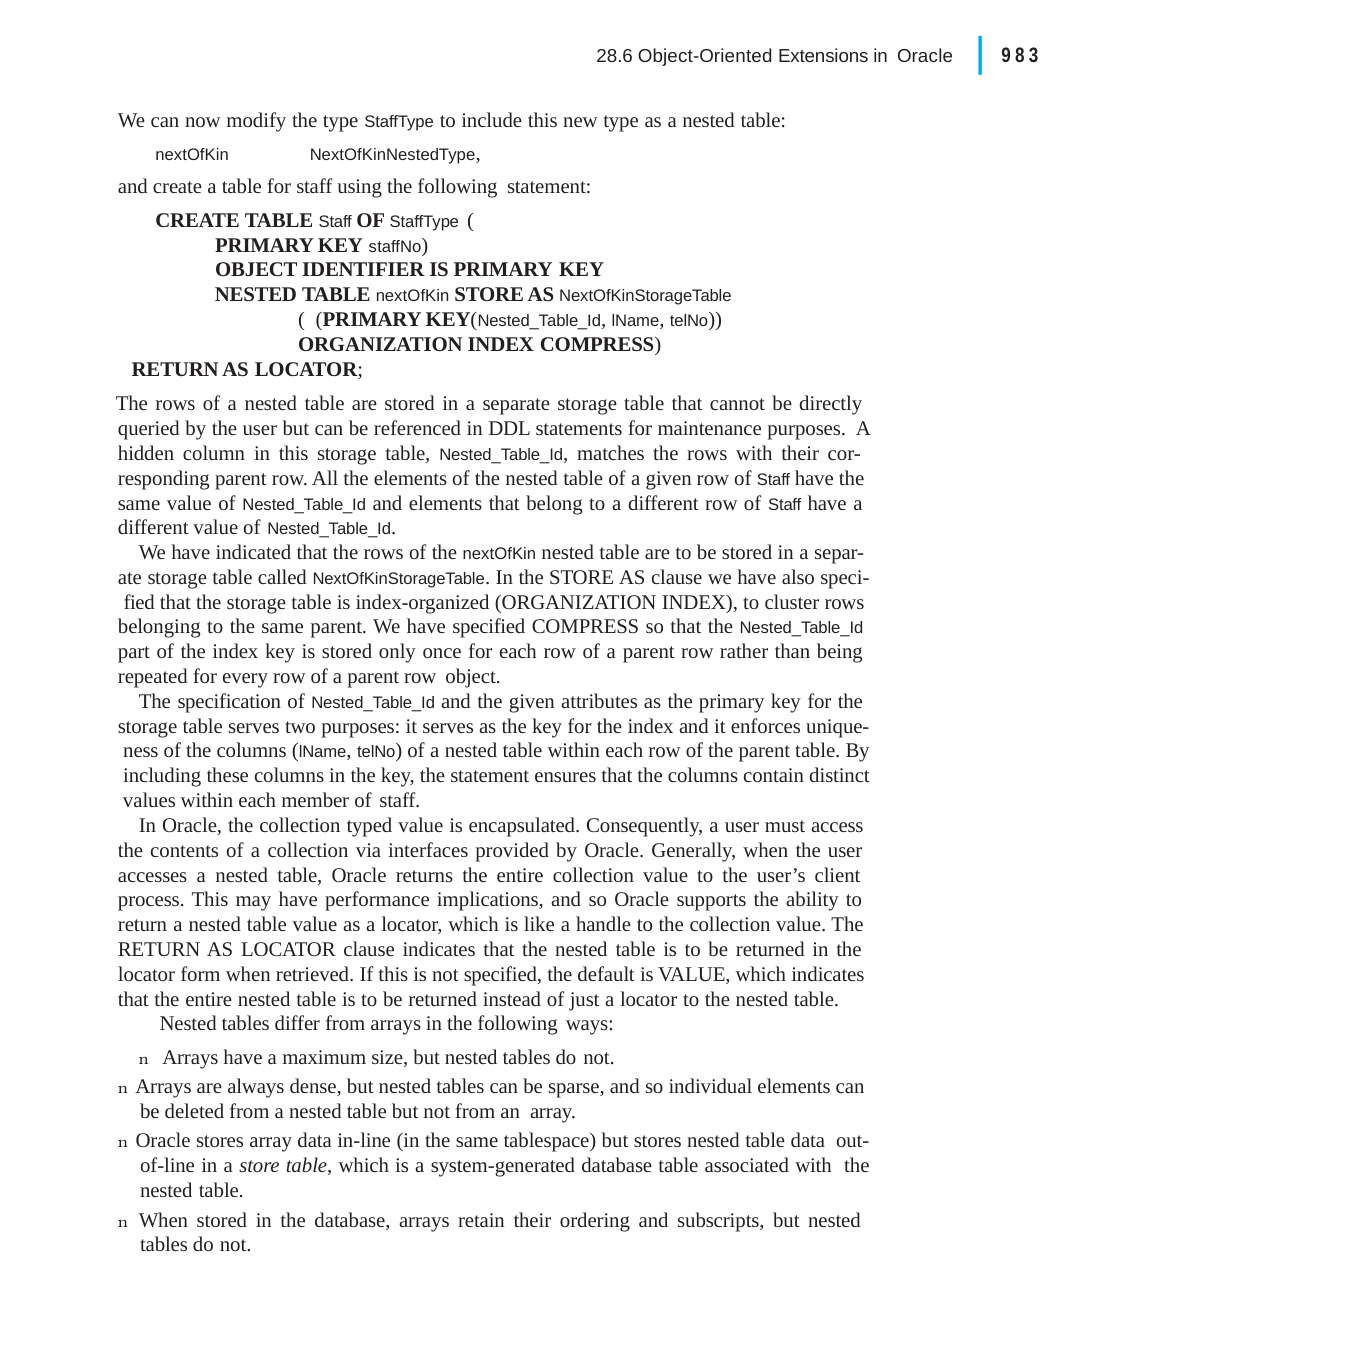

|
983
28.6 Object-Oriented Extensions in Oracle
We can now modify the type StaffType to include this new type as a nested table:
nextOfKin	NextOfKinNestedType,
and create a table for staff using the following statement:
CREATE TABLE Staff OF StaffType (
PRIMARY KEY staffNo)
OBJECT IDENTIFIER IS PRIMARY KEY
NESTED TABLE nextOfKin STORE AS NextOfKinStorageTable (  (PRIMARY KEY(Nested_Table_Id, lName, telNo))  ORGANIZATION INDEX COMPRESS)
RETURN AS LOCATOR;
The rows of a nested table are stored in a separate storage table that cannot be directly  queried by the user but can be referenced in DDL statements for maintenance purposes.  A hidden column in this storage table, Nested_Table_Id, matches the rows with their cor-  responding parent row. All the elements of the nested table of a given row of Staff have the  same value of Nested_Table_Id and elements that belong to a different row of Staff have a  different value of Nested_Table_Id.
We have indicated that the rows of the nextOfKin nested table are to be stored in a separ-  ate storage table called NextOfKinStorageTable. In the STORE AS clause we have also speci-  fied that the storage table is index-organized (ORGANIZATION INDEX), to cluster rows  belonging to the same parent. We have specified COMPRESS so that the Nested_Table_Id  part of the index key is stored only once for each row of a parent row rather than being  repeated for every row of a parent row object.
The specification of Nested_Table_Id and the given attributes as the primary key for the  storage table serves two purposes: it serves as the key for the index and it enforces unique-  ness of the columns (lName, telNo) of a nested table within each row of the parent table. By  including these columns in the key, the statement ensures that the columns contain distinct  values within each member of staff.
In Oracle, the collection typed value is encapsulated. Consequently, a user must access  the contents of a collection via interfaces provided by Oracle. Generally, when the user  accesses a nested table, Oracle returns the entire collection value to the user’s client  process. This may have performance implications, and so Oracle supports the ability to  return a nested table value as a locator, which is like a handle to the collection value. The  RETURN AS LOCATOR clause indicates that the nested table is to be returned in the  locator form when retrieved. If this is not specified, the default is VALUE, which indicates  that the entire nested table is to be returned instead of just a locator to the nested table.
Nested tables differ from arrays in the following ways:
n  Arrays have a maximum size, but nested tables do not.
n Arrays are always dense, but nested tables can be sparse, and so individual elements can  be deleted from a nested table but not from an array.
n Oracle stores array data in-line (in the same tablespace) but stores nested table data  out-of-line in a store table, which is a system-generated database table associated with  the nested table.
n When stored in the database, arrays retain their ordering and subscripts, but nested  tables do not.